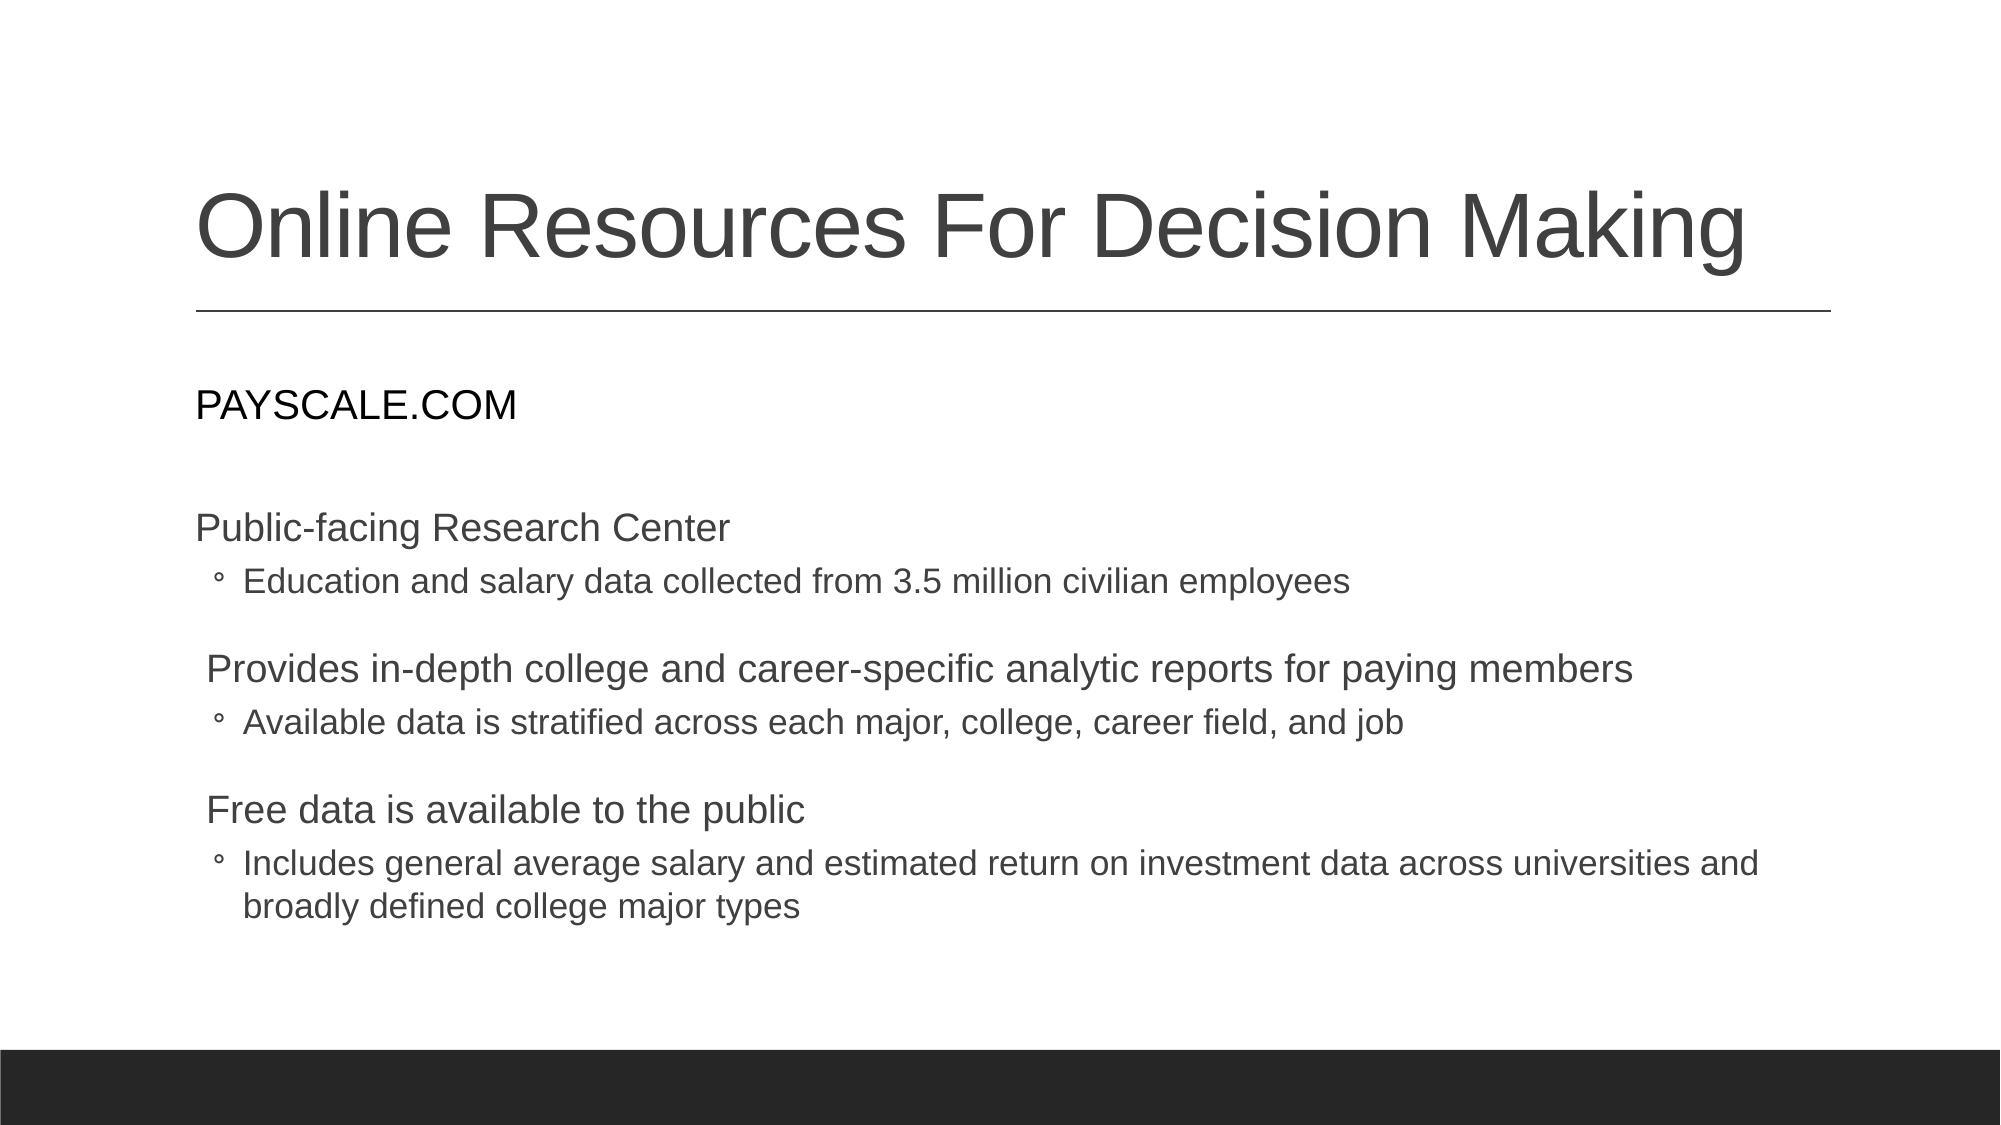

# Online Resources For Decision Making
Payscale.com
Public-facing Research Center
Education and salary data collected from 3.5 million civilian employees
 Provides in-depth college and career-specific analytic reports for paying members
Available data is stratified across each major, college, career field, and job
 Free data is available to the public
Includes general average salary and estimated return on investment data across universities and broadly defined college major types